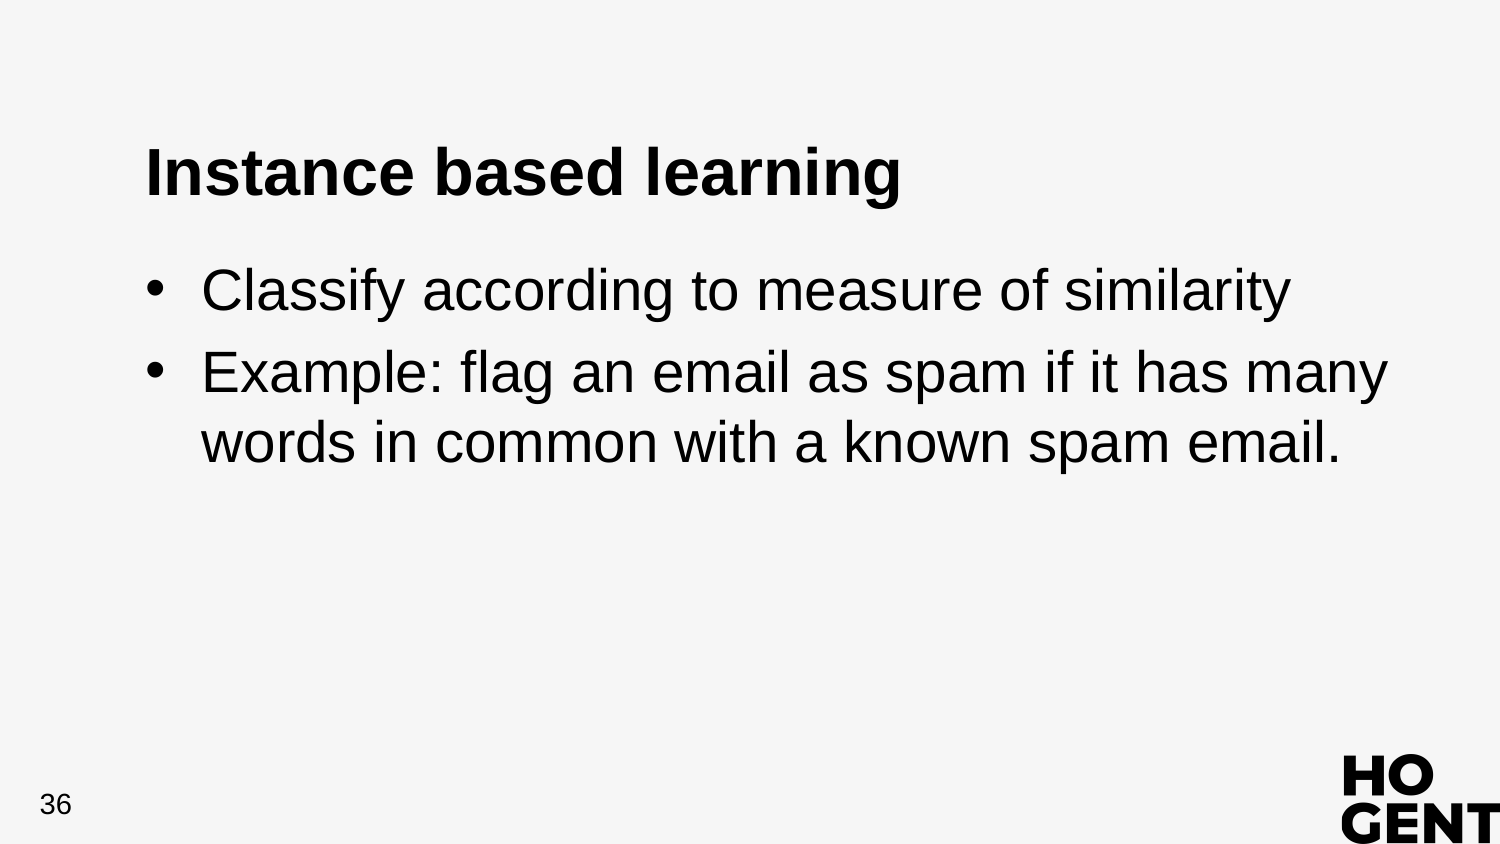

# Instance based learning
Classify according to measure of similarity
Example: flag an email as spam if it has many words in common with a known spam email.